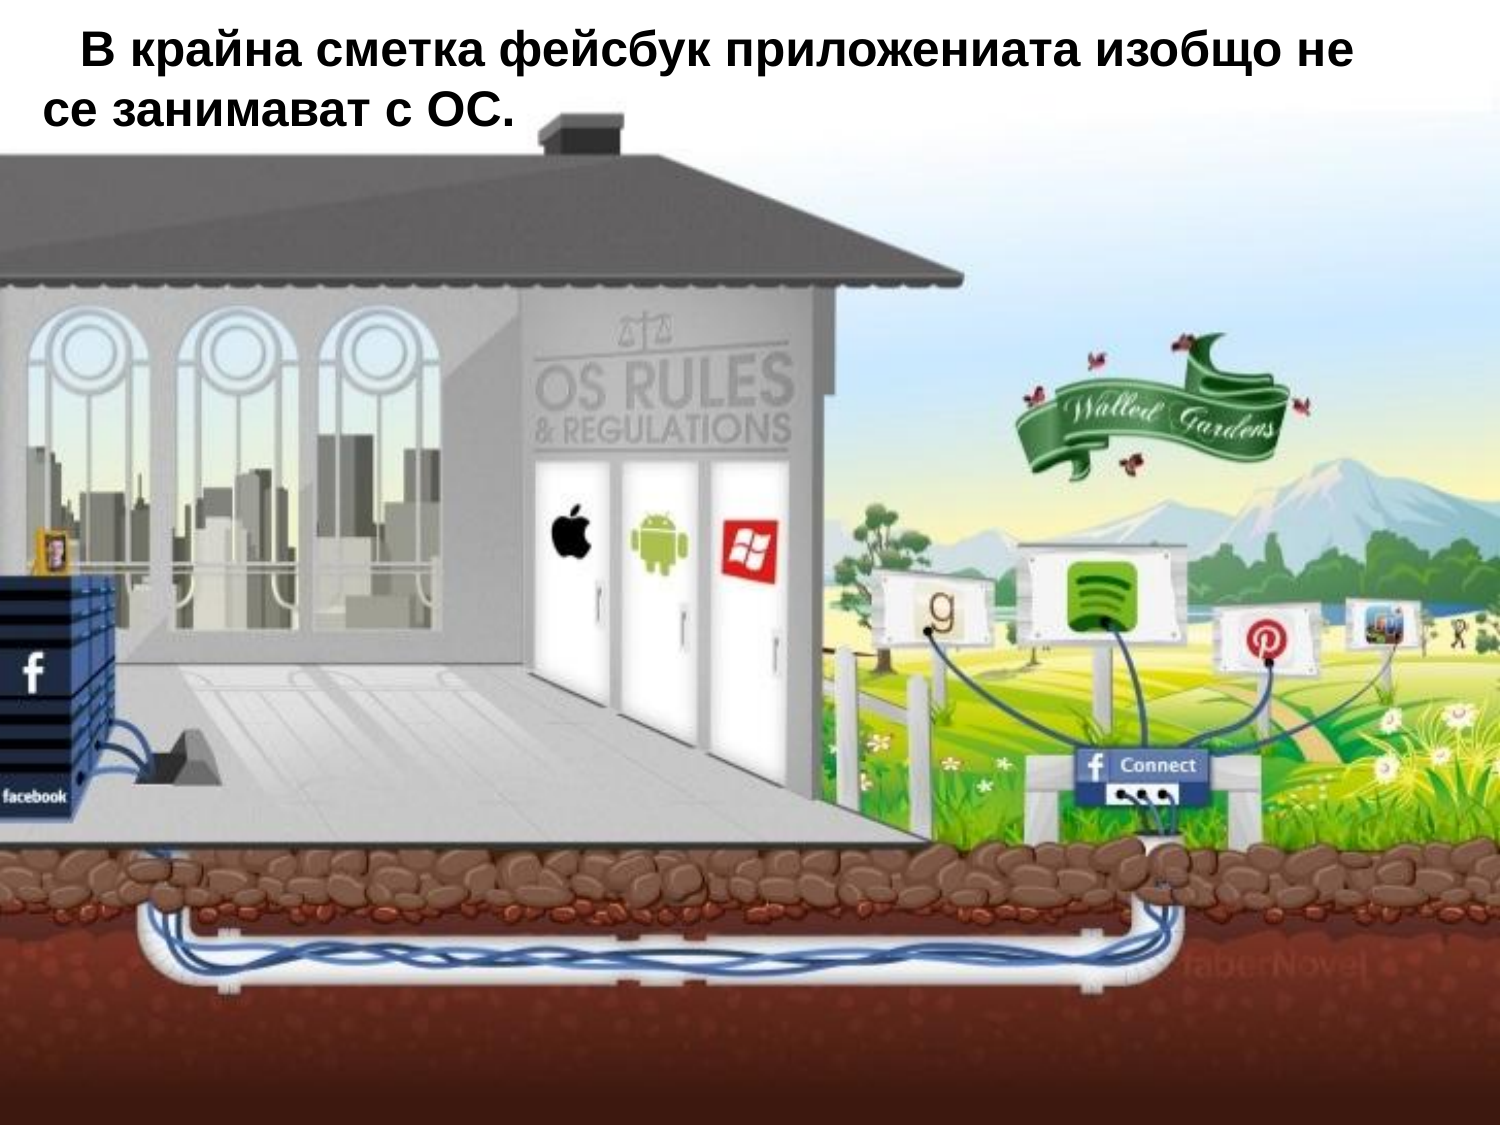

# В крайна сметка фейсбук приложениата изобщо не се занимават с ОС.